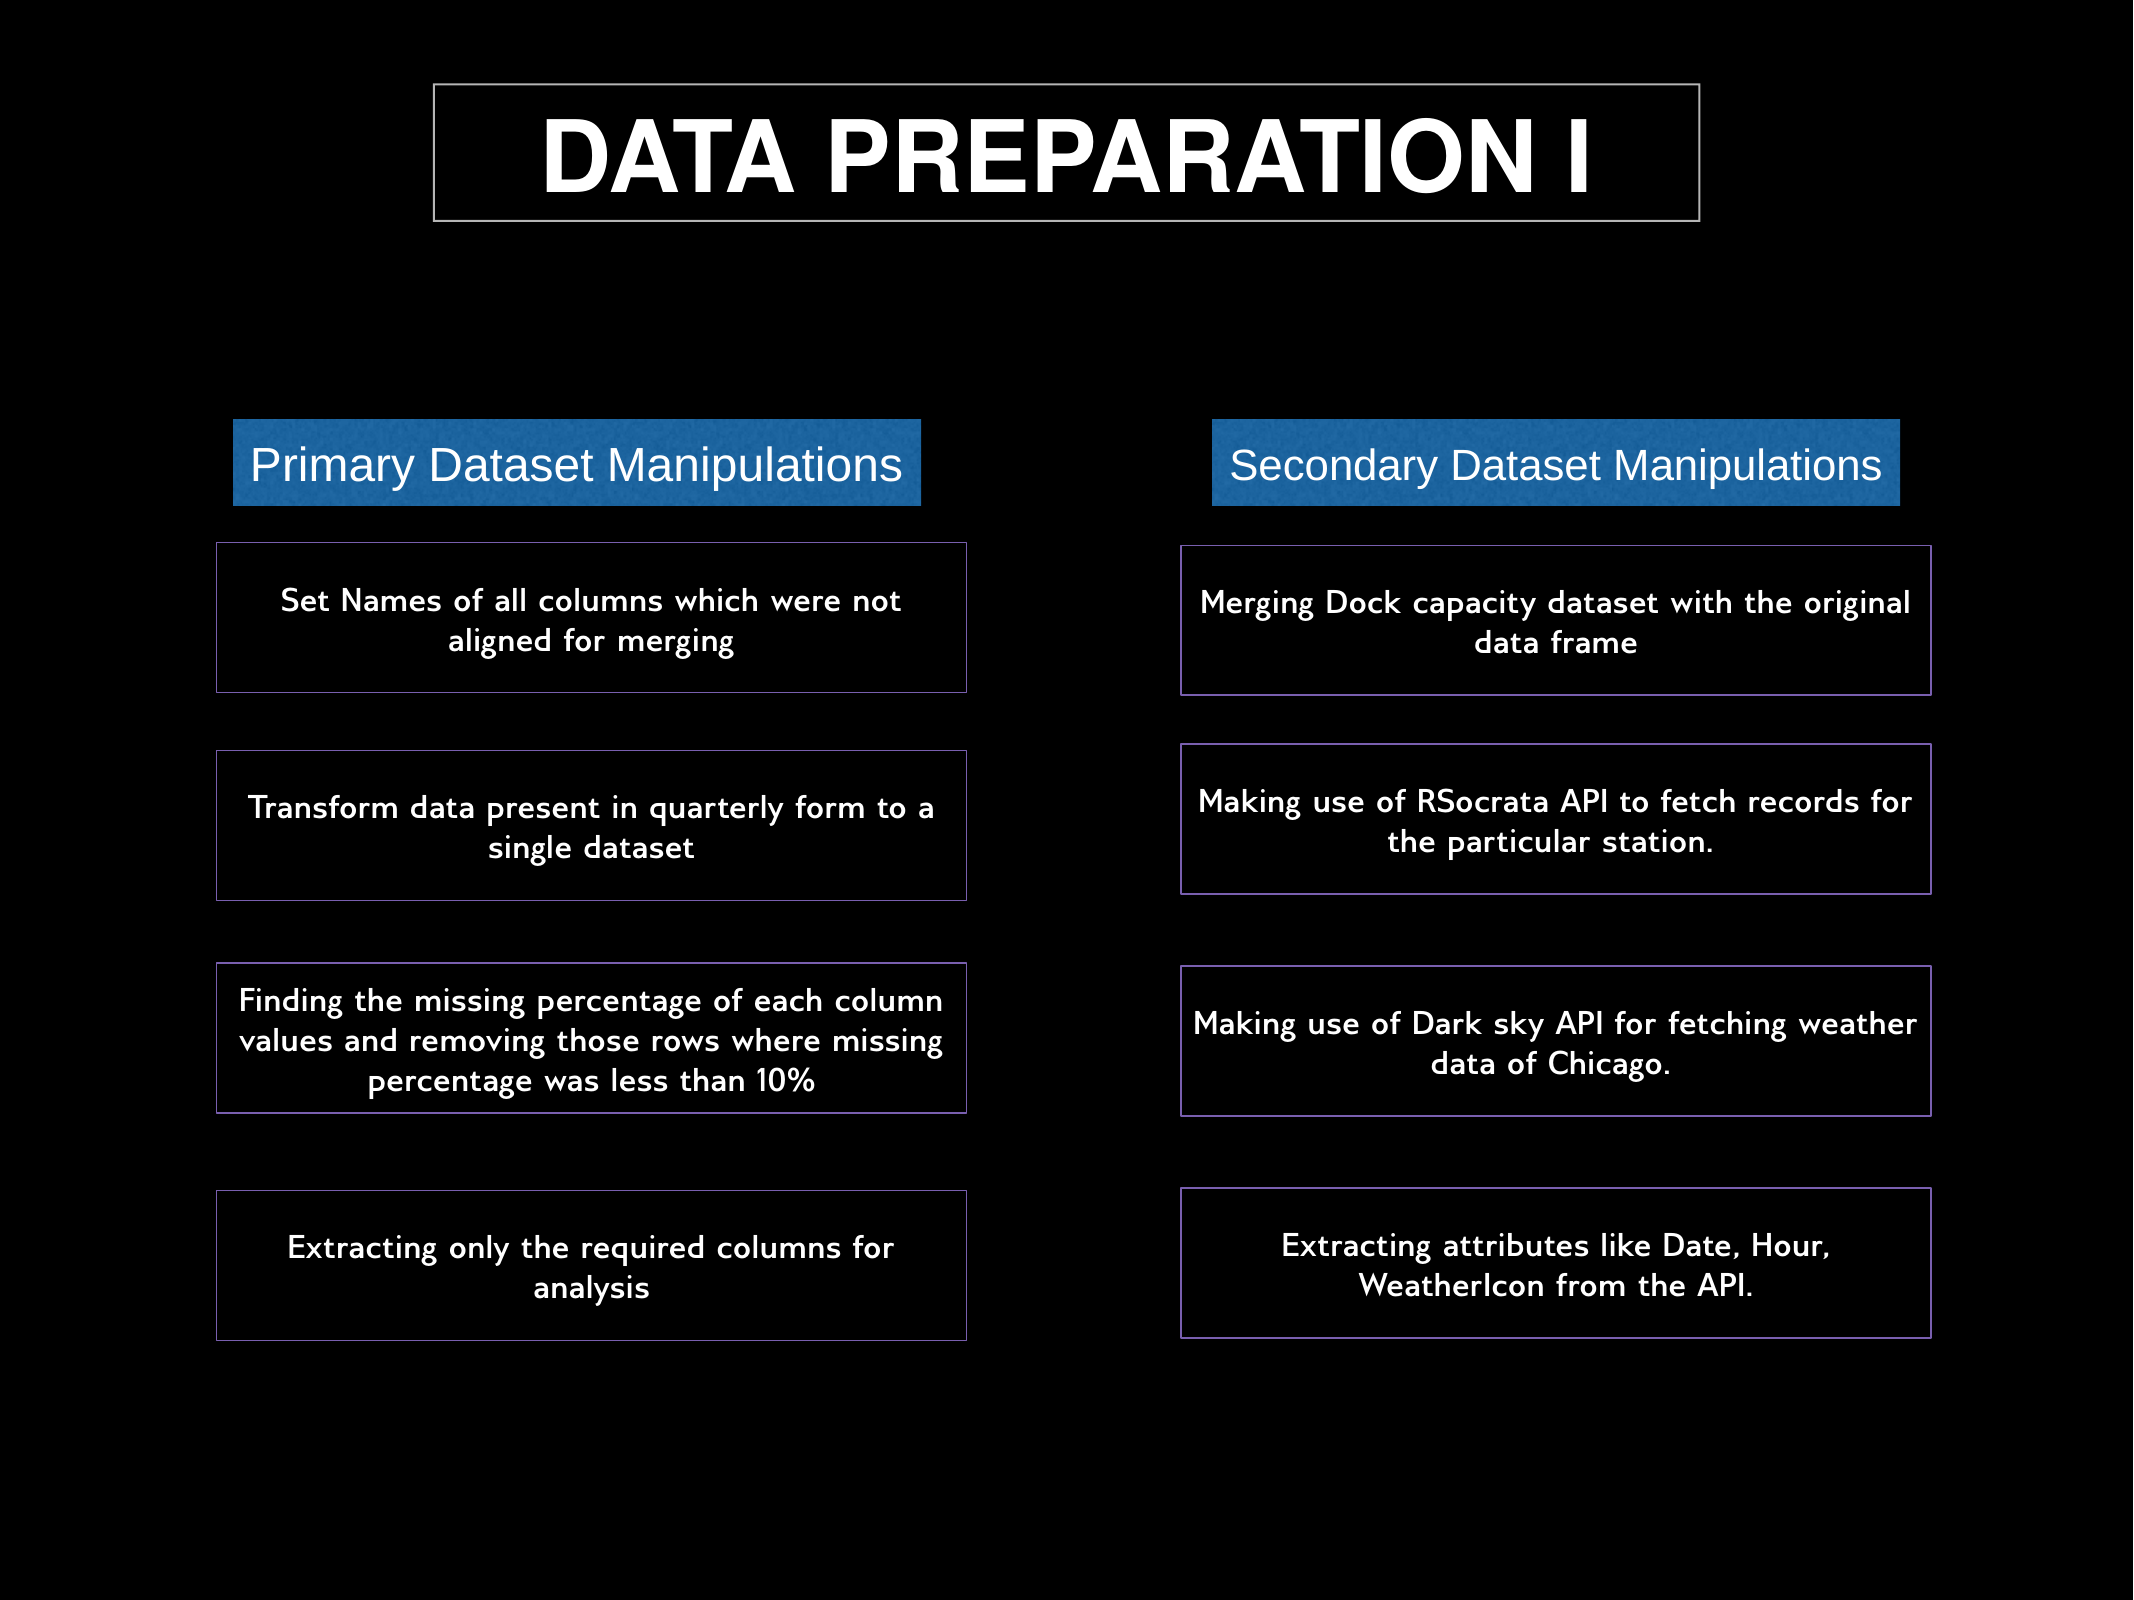

DATA PREPARATION I
# Primary Dataset Manipulations
Secondary Dataset Manipulations

Set Names of all columns which were not aligned for merging

Merging Dock capacity dataset with the original data frame

Making use of RSocrata API to fetch records for the particular station.

Transform data present in quarterly form to a single dataset

Finding the missing percentage of each column values and removing those rows where missing percentage was less than 10%

Making use of Dark sky API for fetching weather data of Chicago.

Extracting attributes like Date, Hour, WeatherIcon from the API.

Extracting only the required columns for analysis